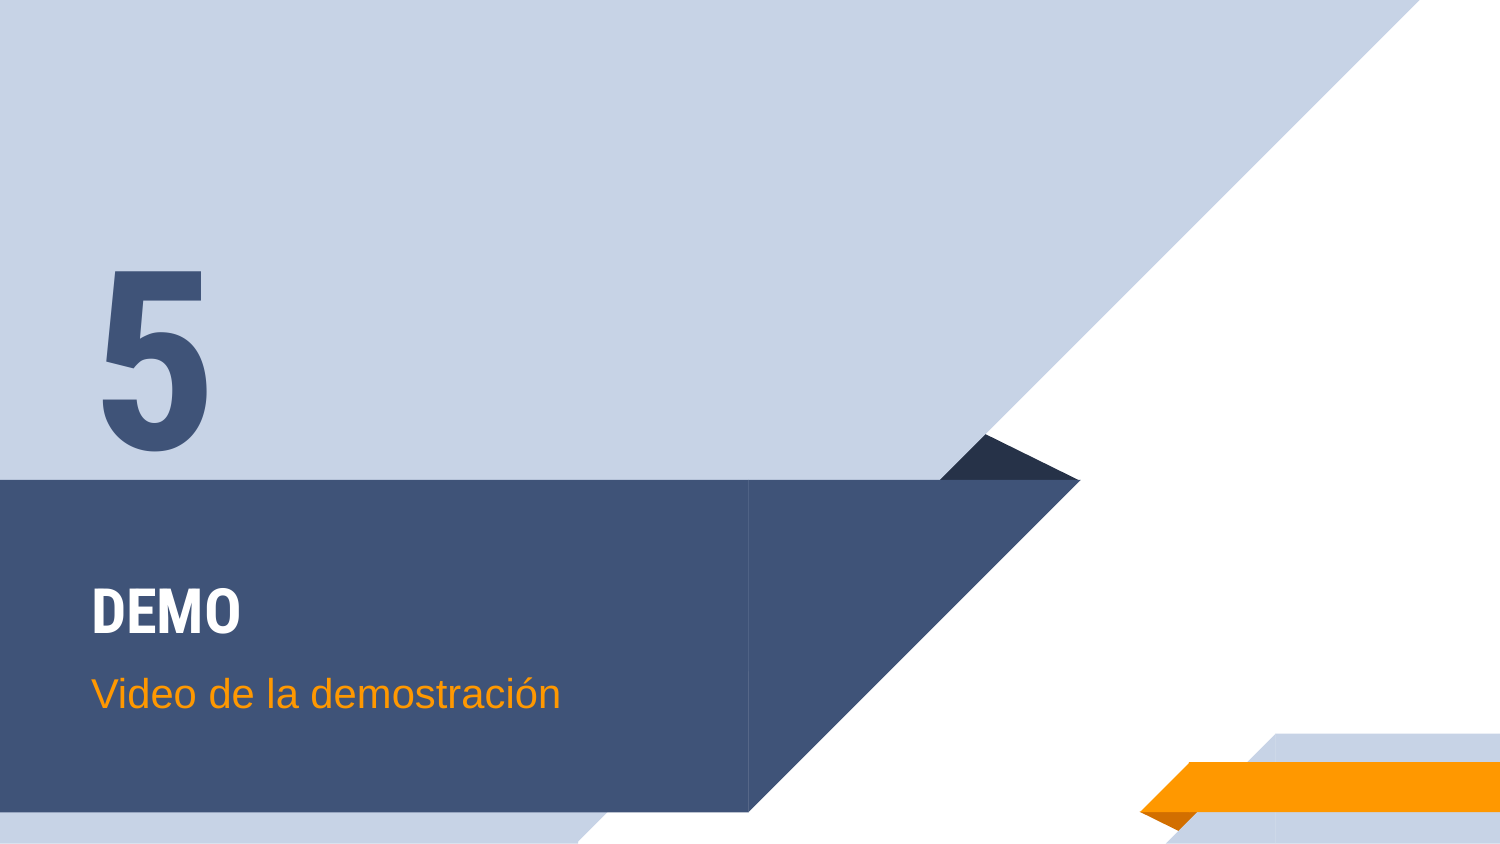

5
# DEMO
Video de la demostración